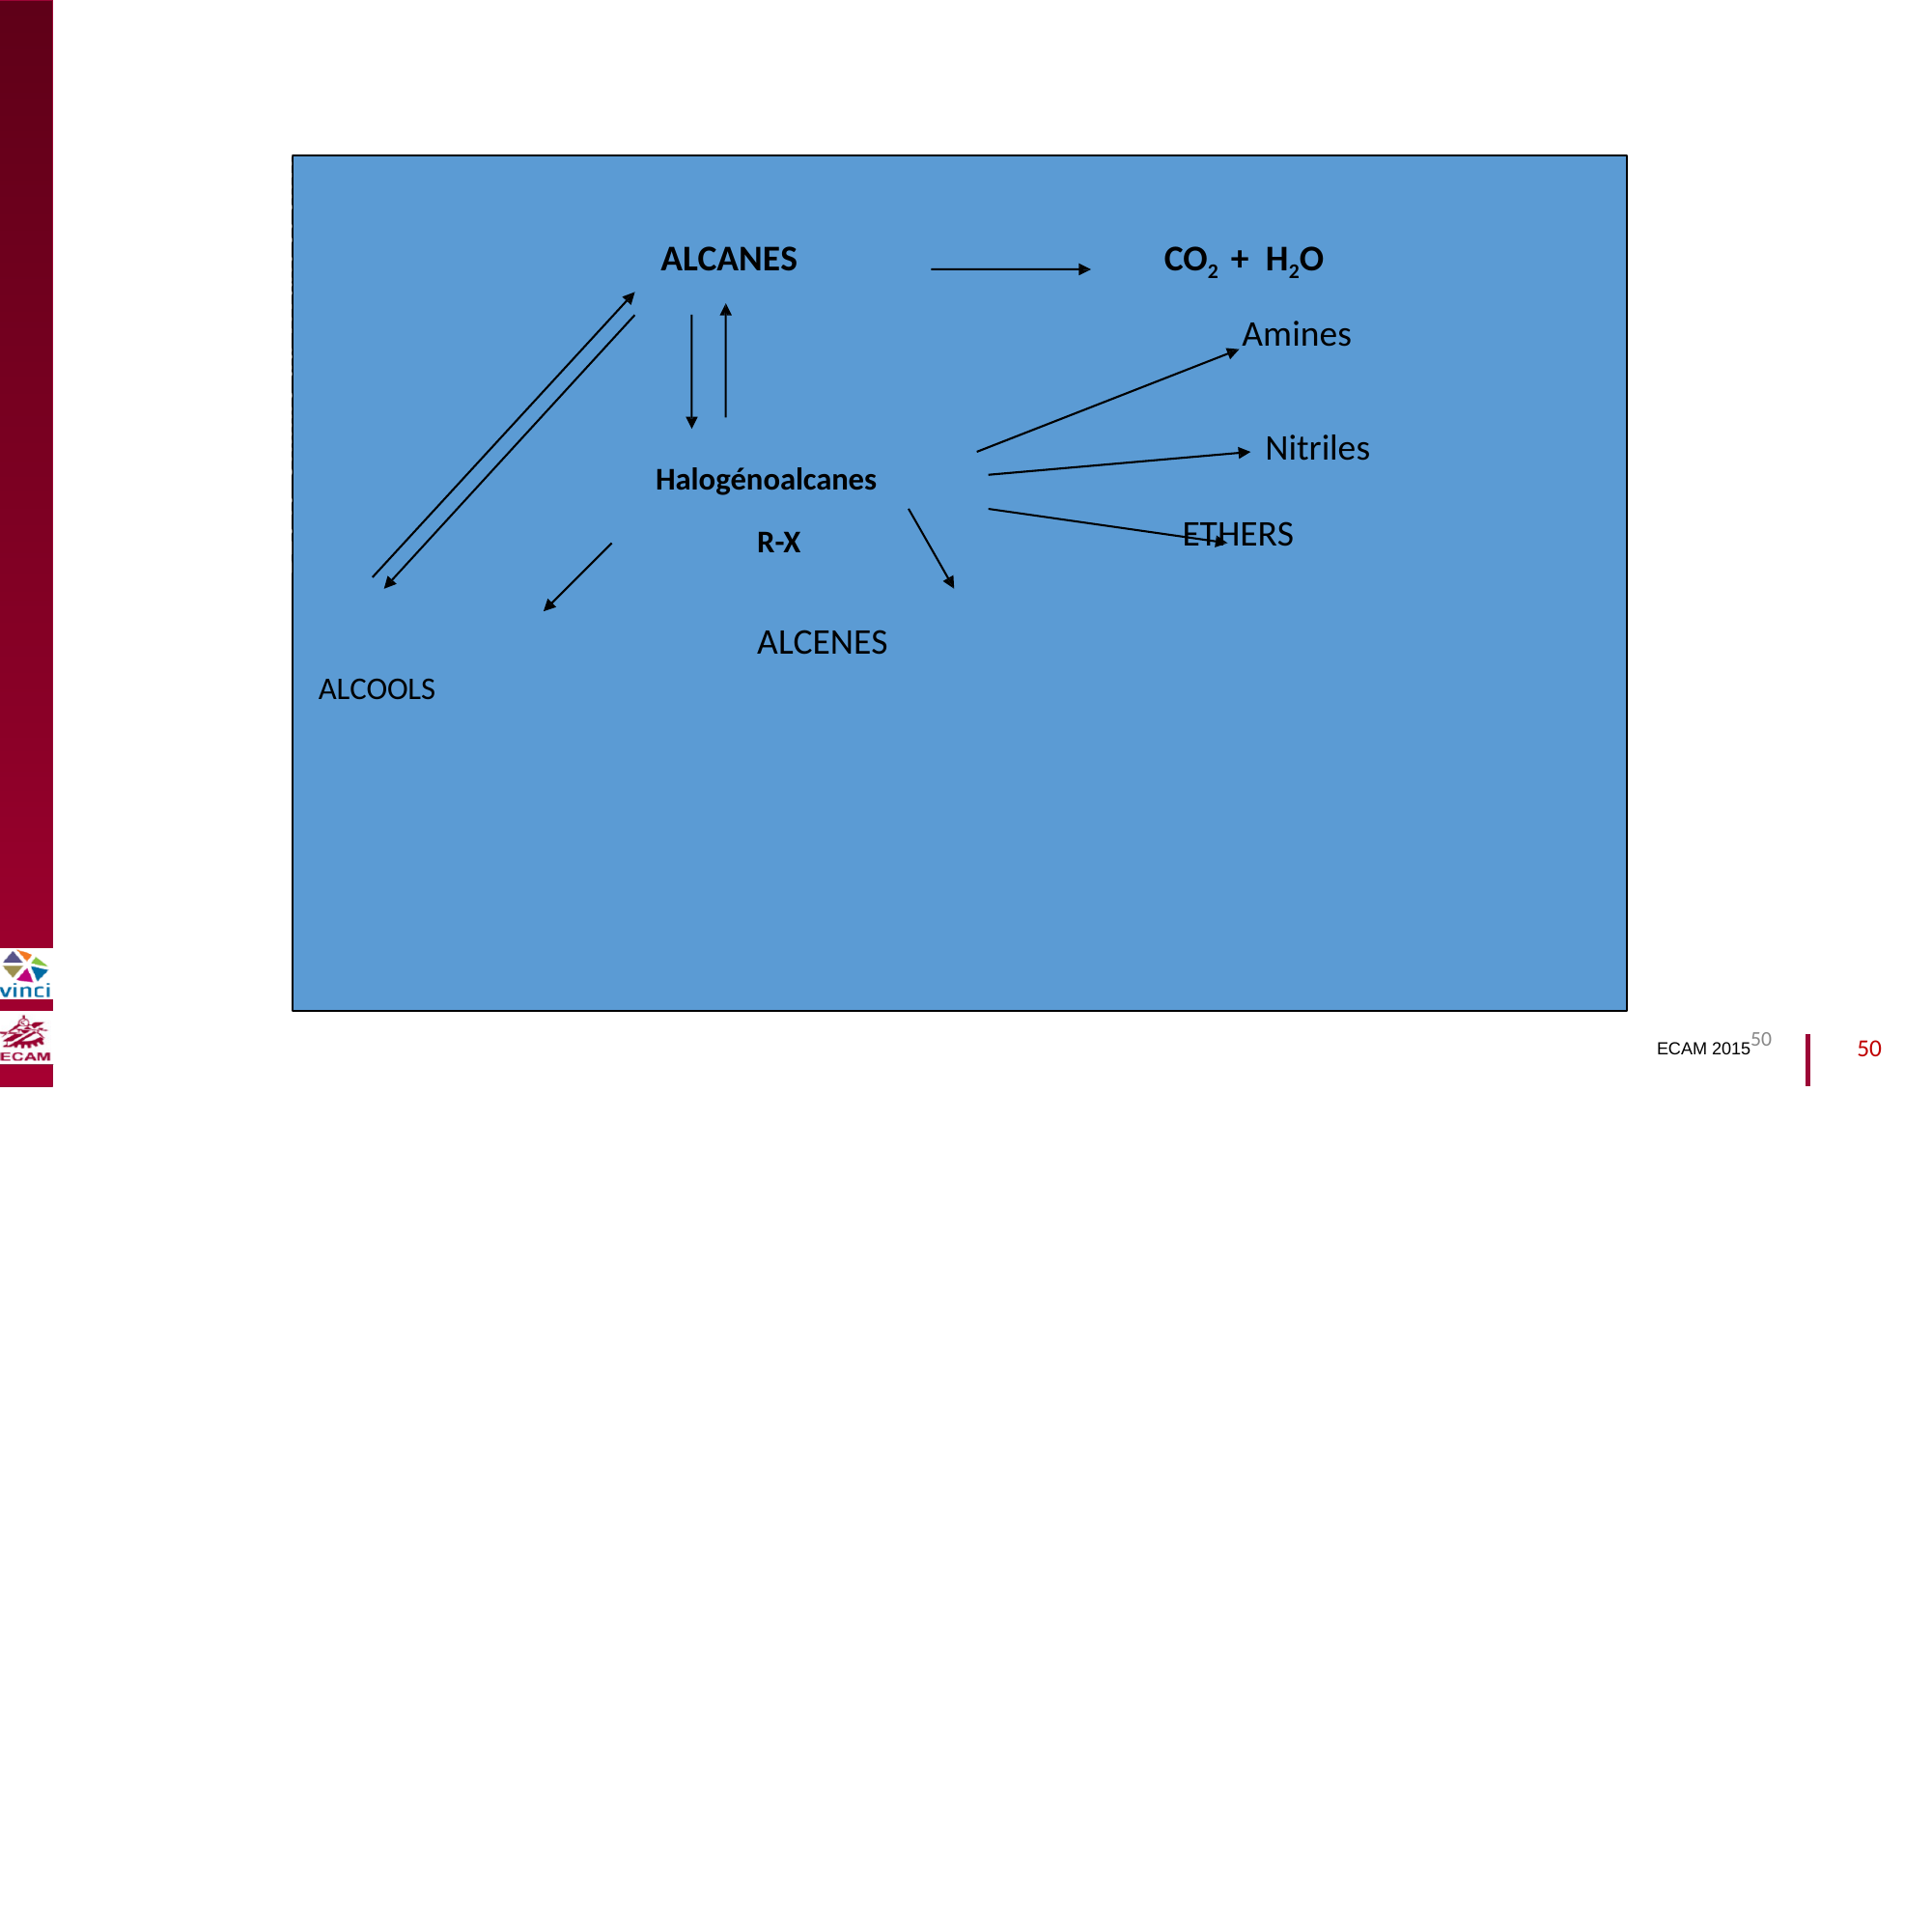

ALCANES                                            CO2  +  H2O
Amines
Nitriles
R-X                                                      ETHERS
ALCENES                                                   ALCOOLS

B2040-Chimie du vivant et environnement

Halogénoalcanes

ECAM 201550

50